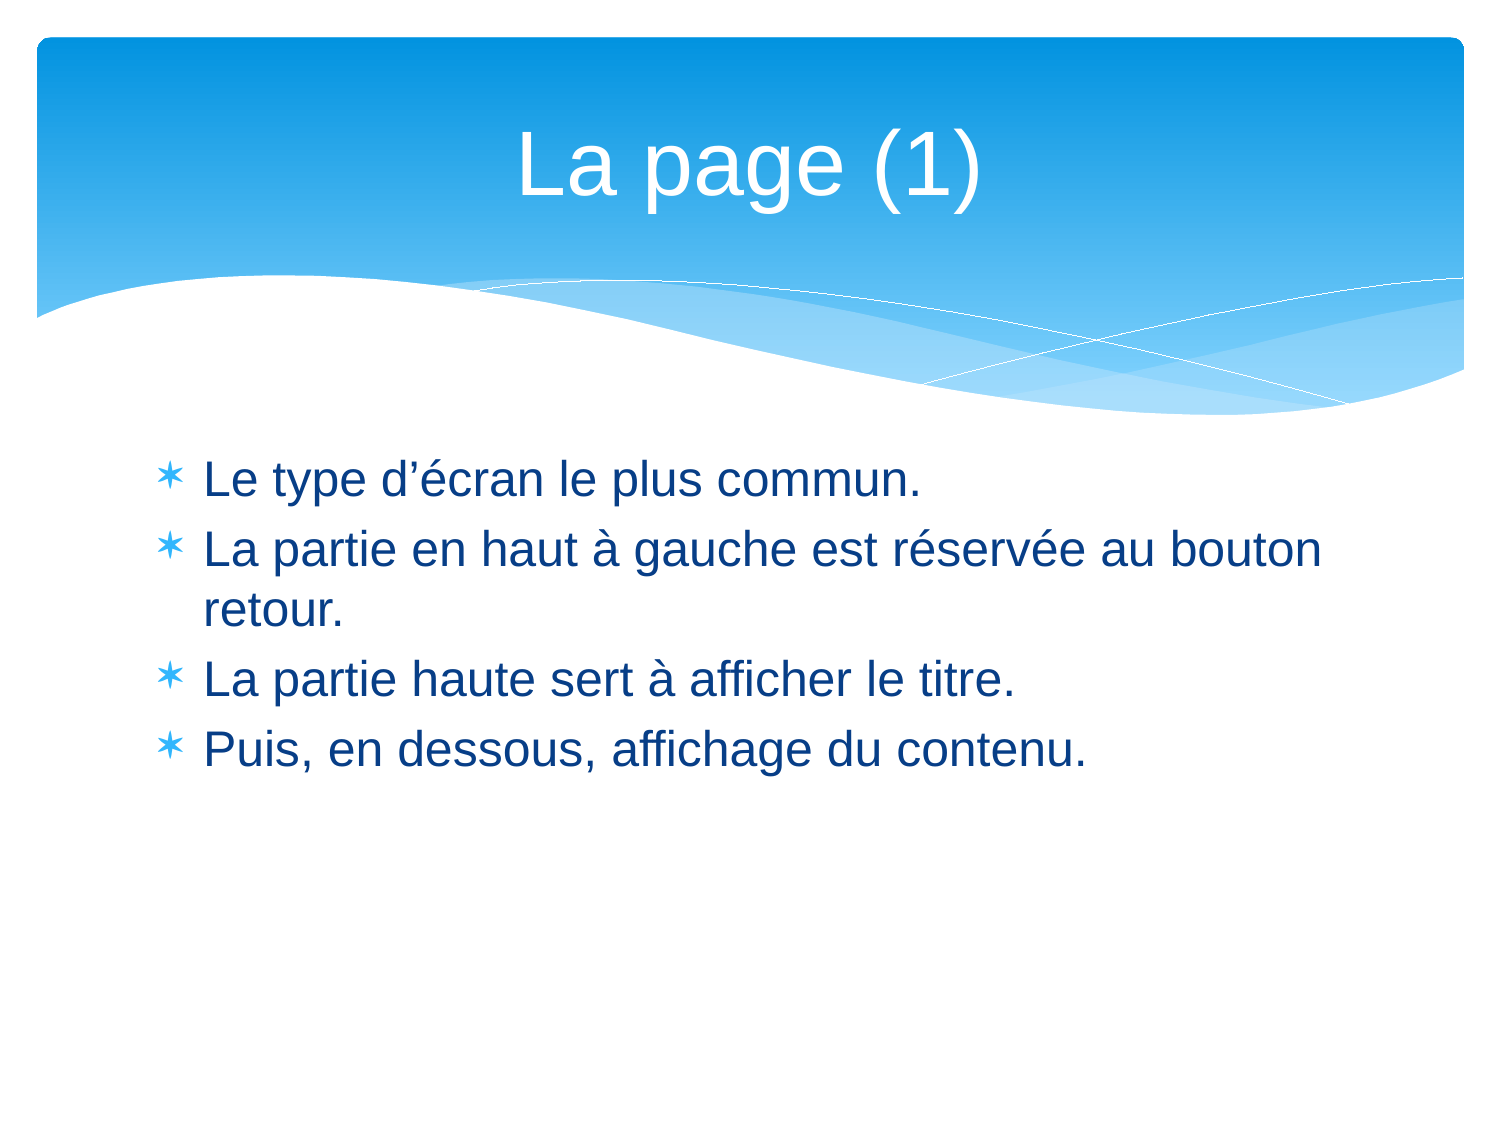

# La page (1)
Le type d’écran le plus commun.
La partie en haut à gauche est réservée au bouton retour.
La partie haute sert à afficher le titre.
Puis, en dessous, affichage du contenu.